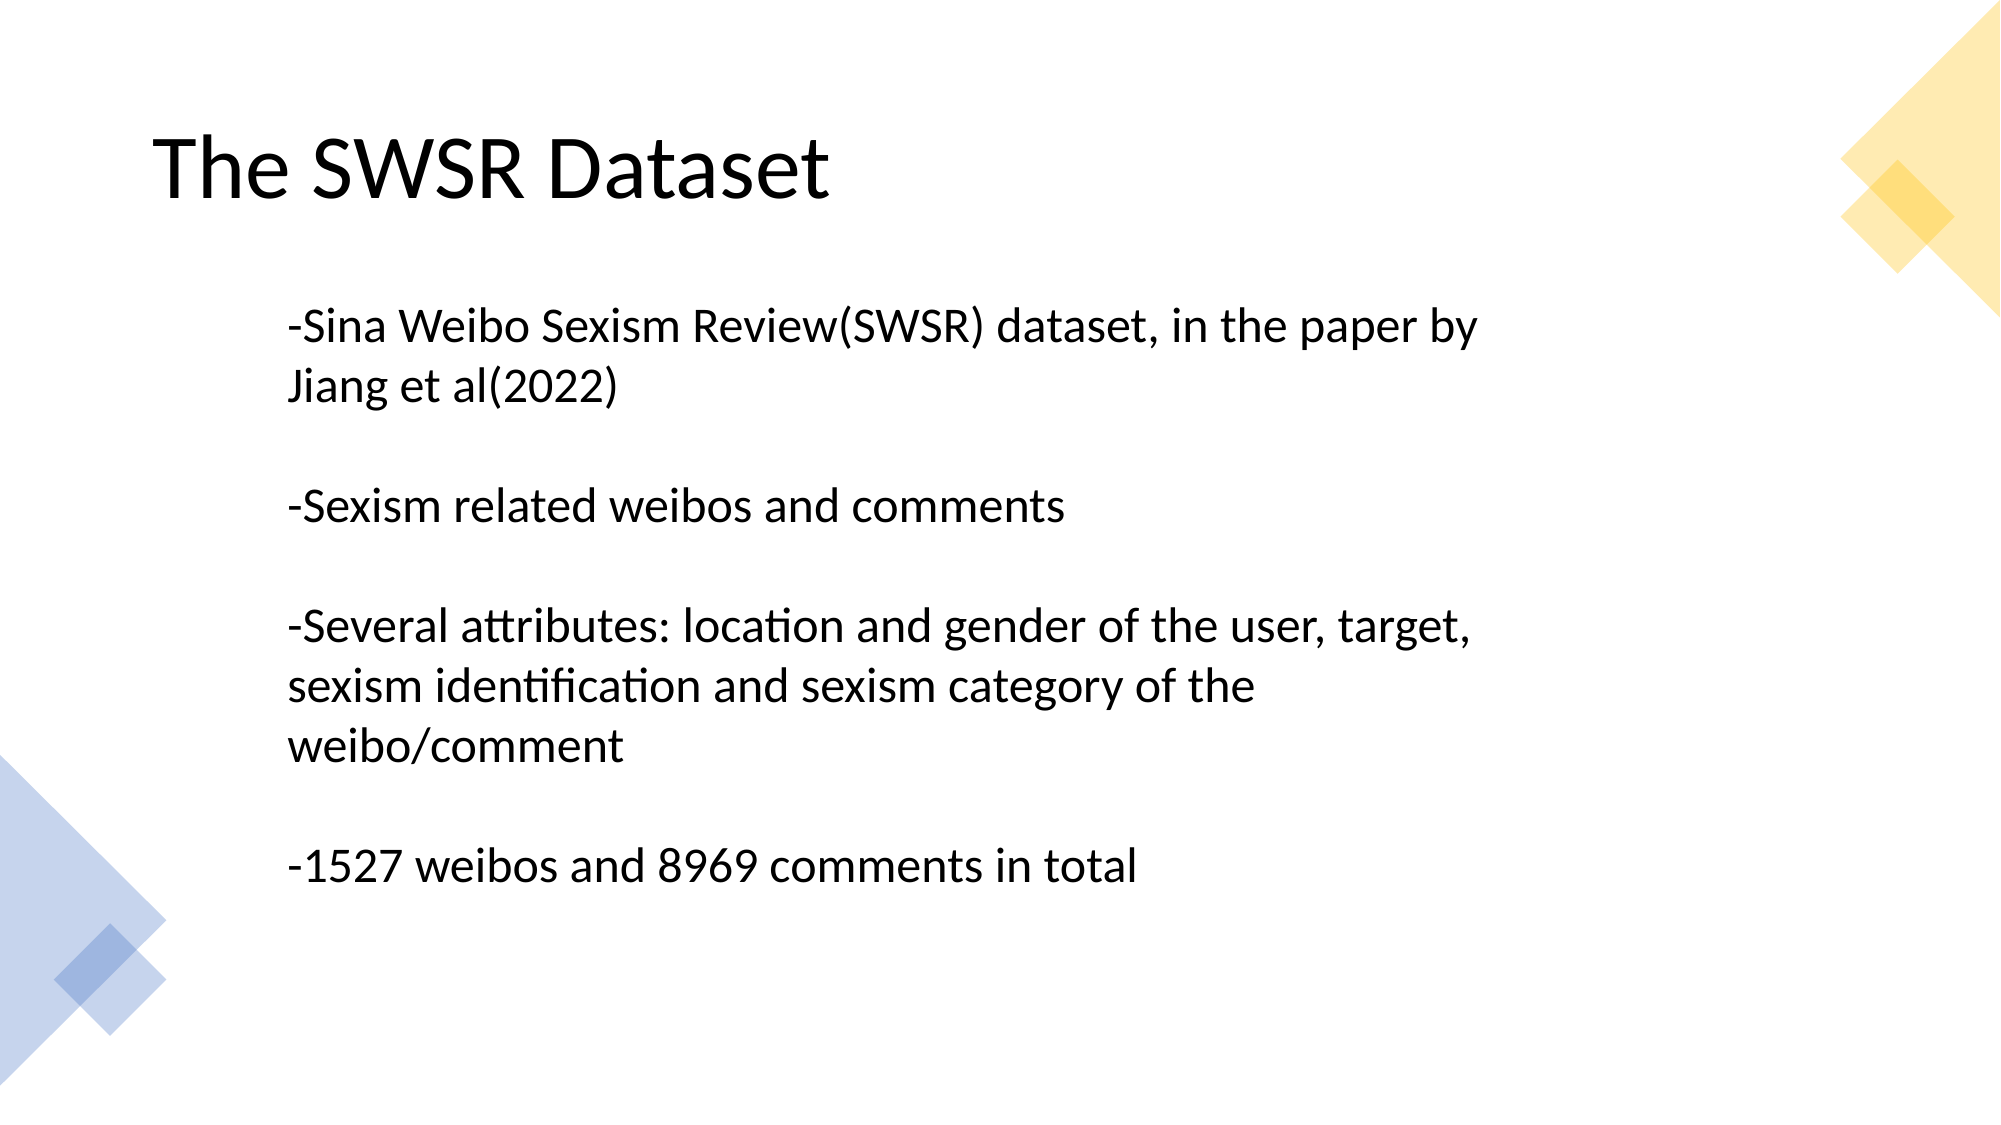

# The SWSR Dataset
-Sina Weibo Sexism Review(SWSR) dataset, in the paper by Jiang et al(2022)

-Sexism related weibos and comments

-Several attributes: location and gender of the user, target, sexism identification and sexism category of the weibo/comment

-1527 weibos and 8969 comments in total